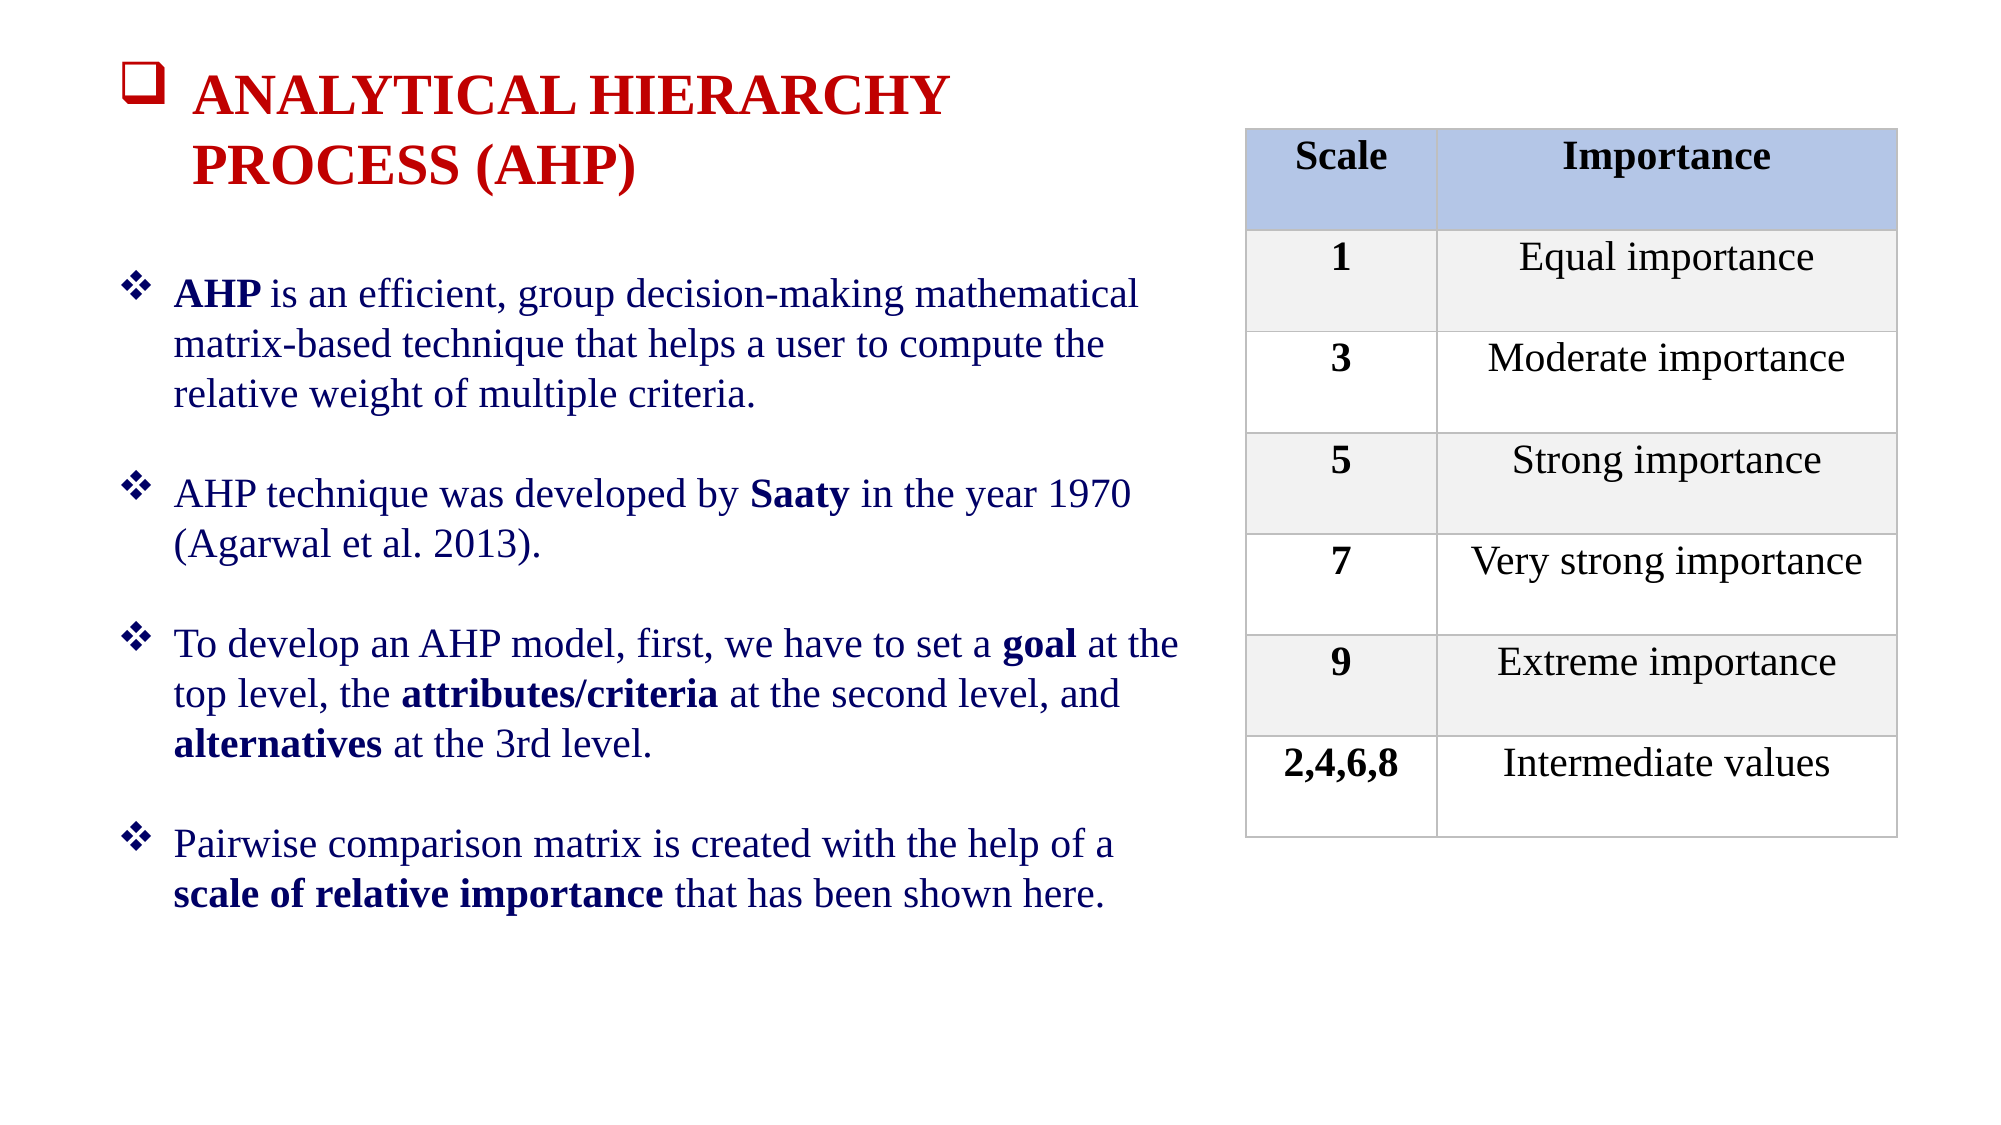

ANALYTICAL HIERARCHY PROCESS (AHP)

AHP is an efficient, group decision-making mathematical matrix-based technique that helps a user to compute the relative weight of multiple criteria.

AHP technique was developed by Saaty in the year 1970 (Agarwal et al. 2013).

To develop an AHP model, first, we have to set a goal at the top level, the attributes/criteria at the second level, and alternatives at the 3rd level.

Pairwise comparison matrix is created with the help of a scale of relative importance that has been shown here.
| Scale | Importance |
| --- | --- |
| 1 | Equal importance |
| 3 | Moderate importance |
| 5 | Strong importance |
| 7 | Very strong importance |
| 9 | Extreme importance |
| 2,4,6,8 | Intermediate values |